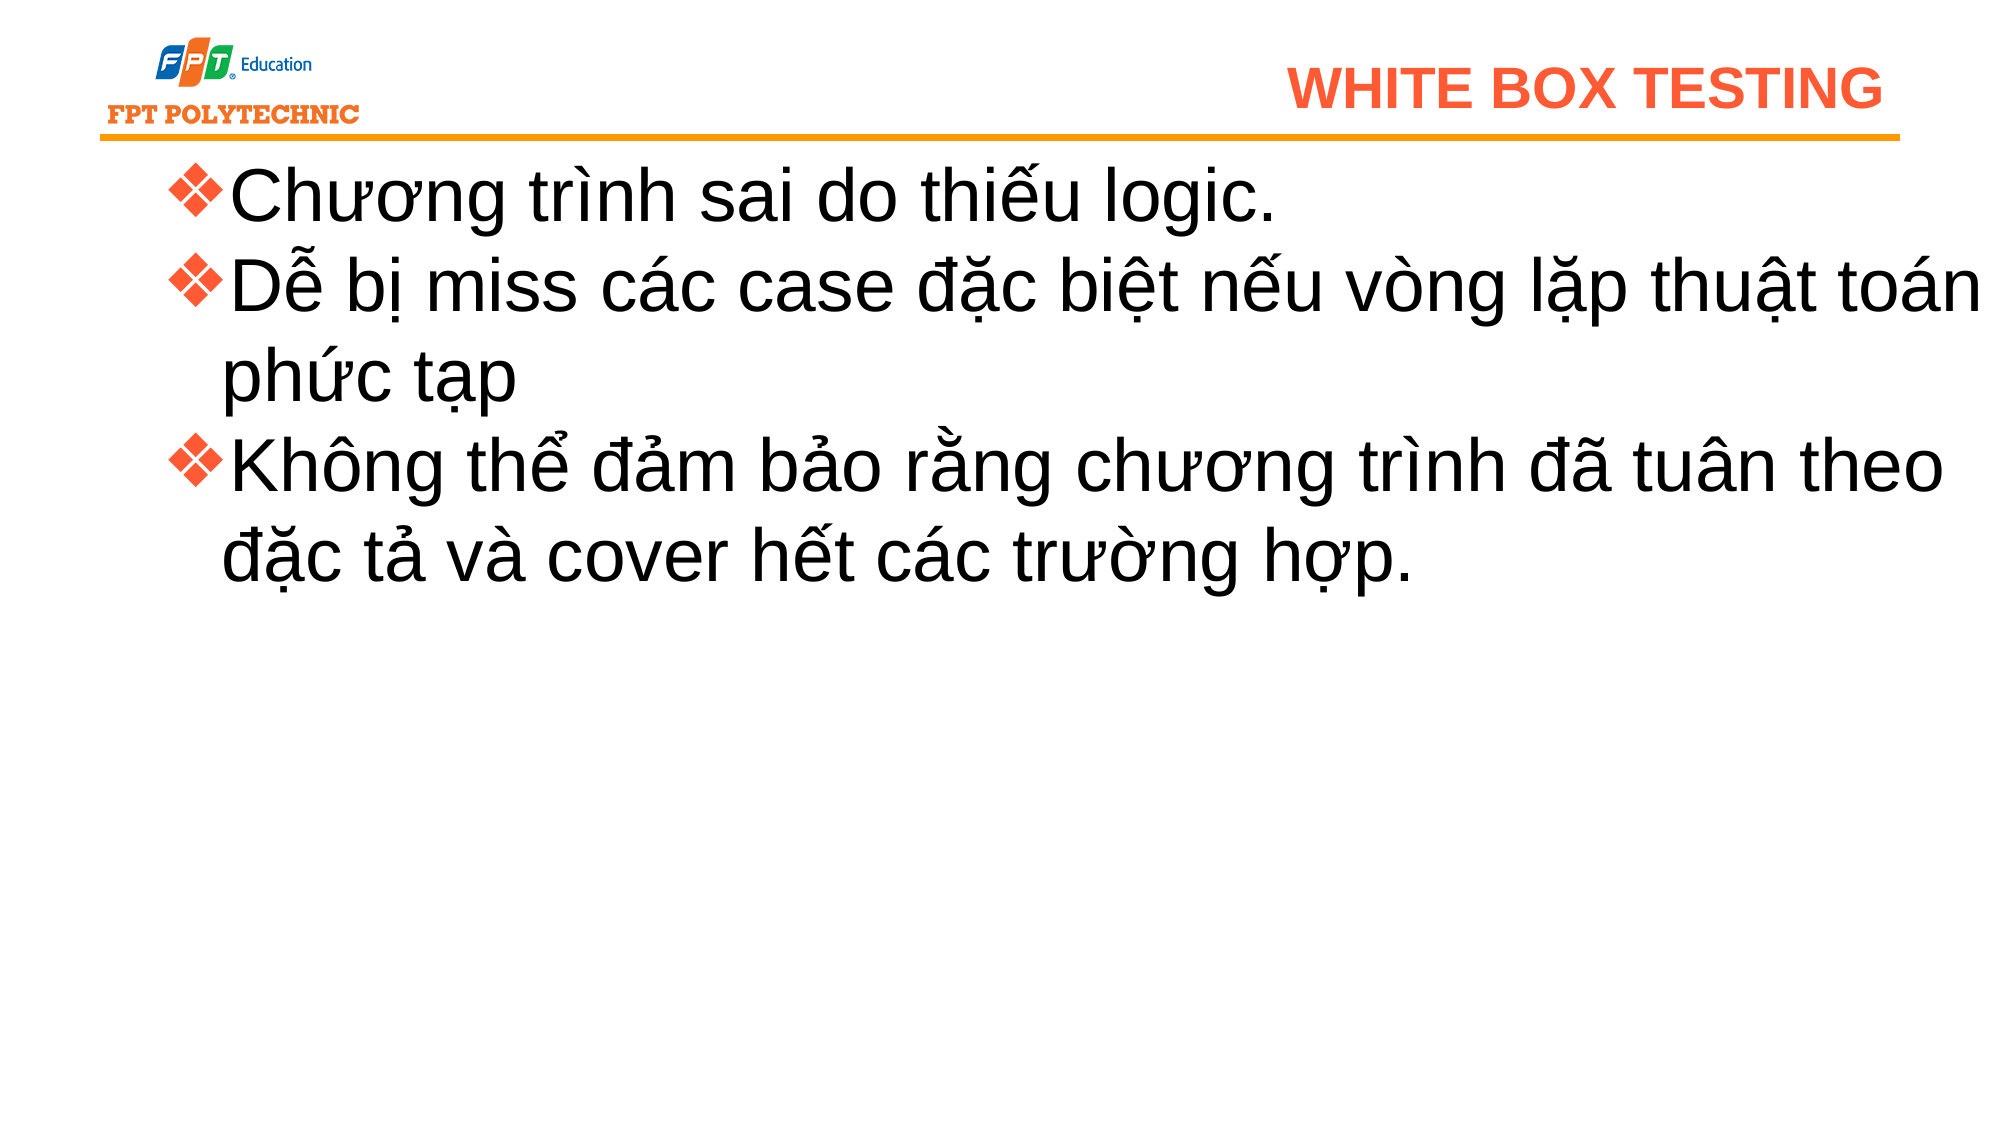

# white box testing
Chương trình sai do thiếu logic.
Dễ bị miss các case đặc biệt nếu vòng lặp thuật toán phức tạp
Không thể đảm bảo rằng chương trình đã tuân theo đặc tả và cover hết các trường hợp.